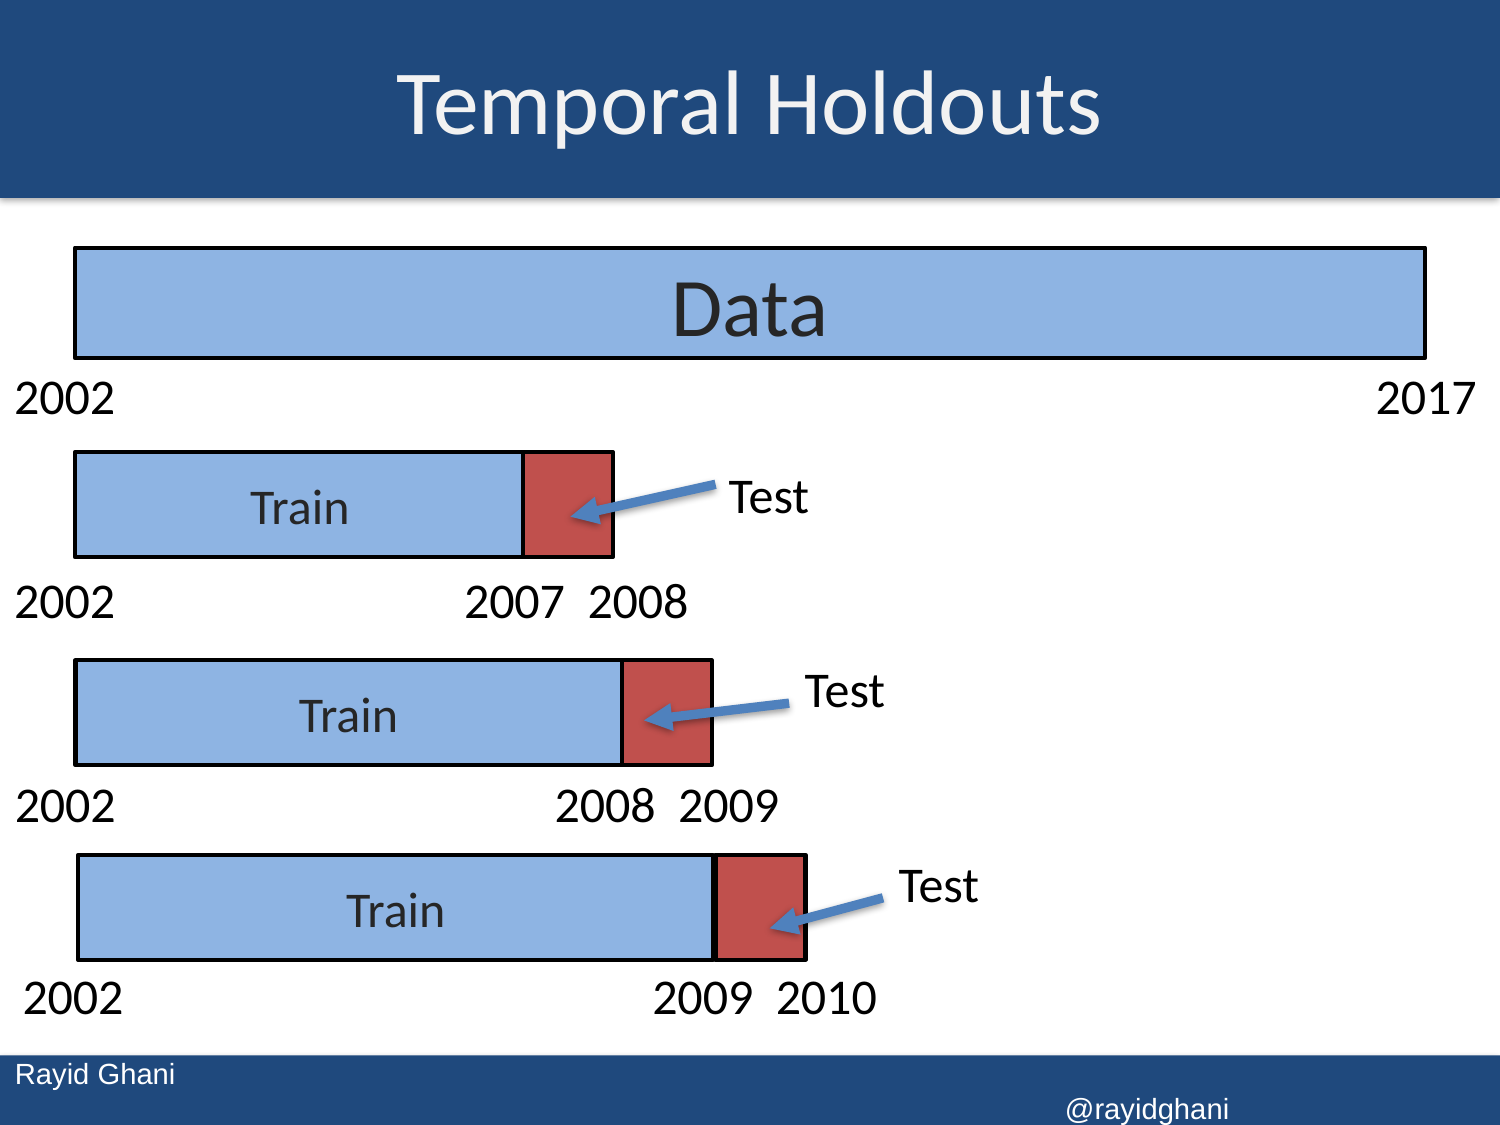

# Temporal Holdouts
Data
2002                                                                                                                2017
Train

Test
2002                               2007  2008
Test
Train

2002                                       2008  2009
Test
Train

2002                                               2009  2010